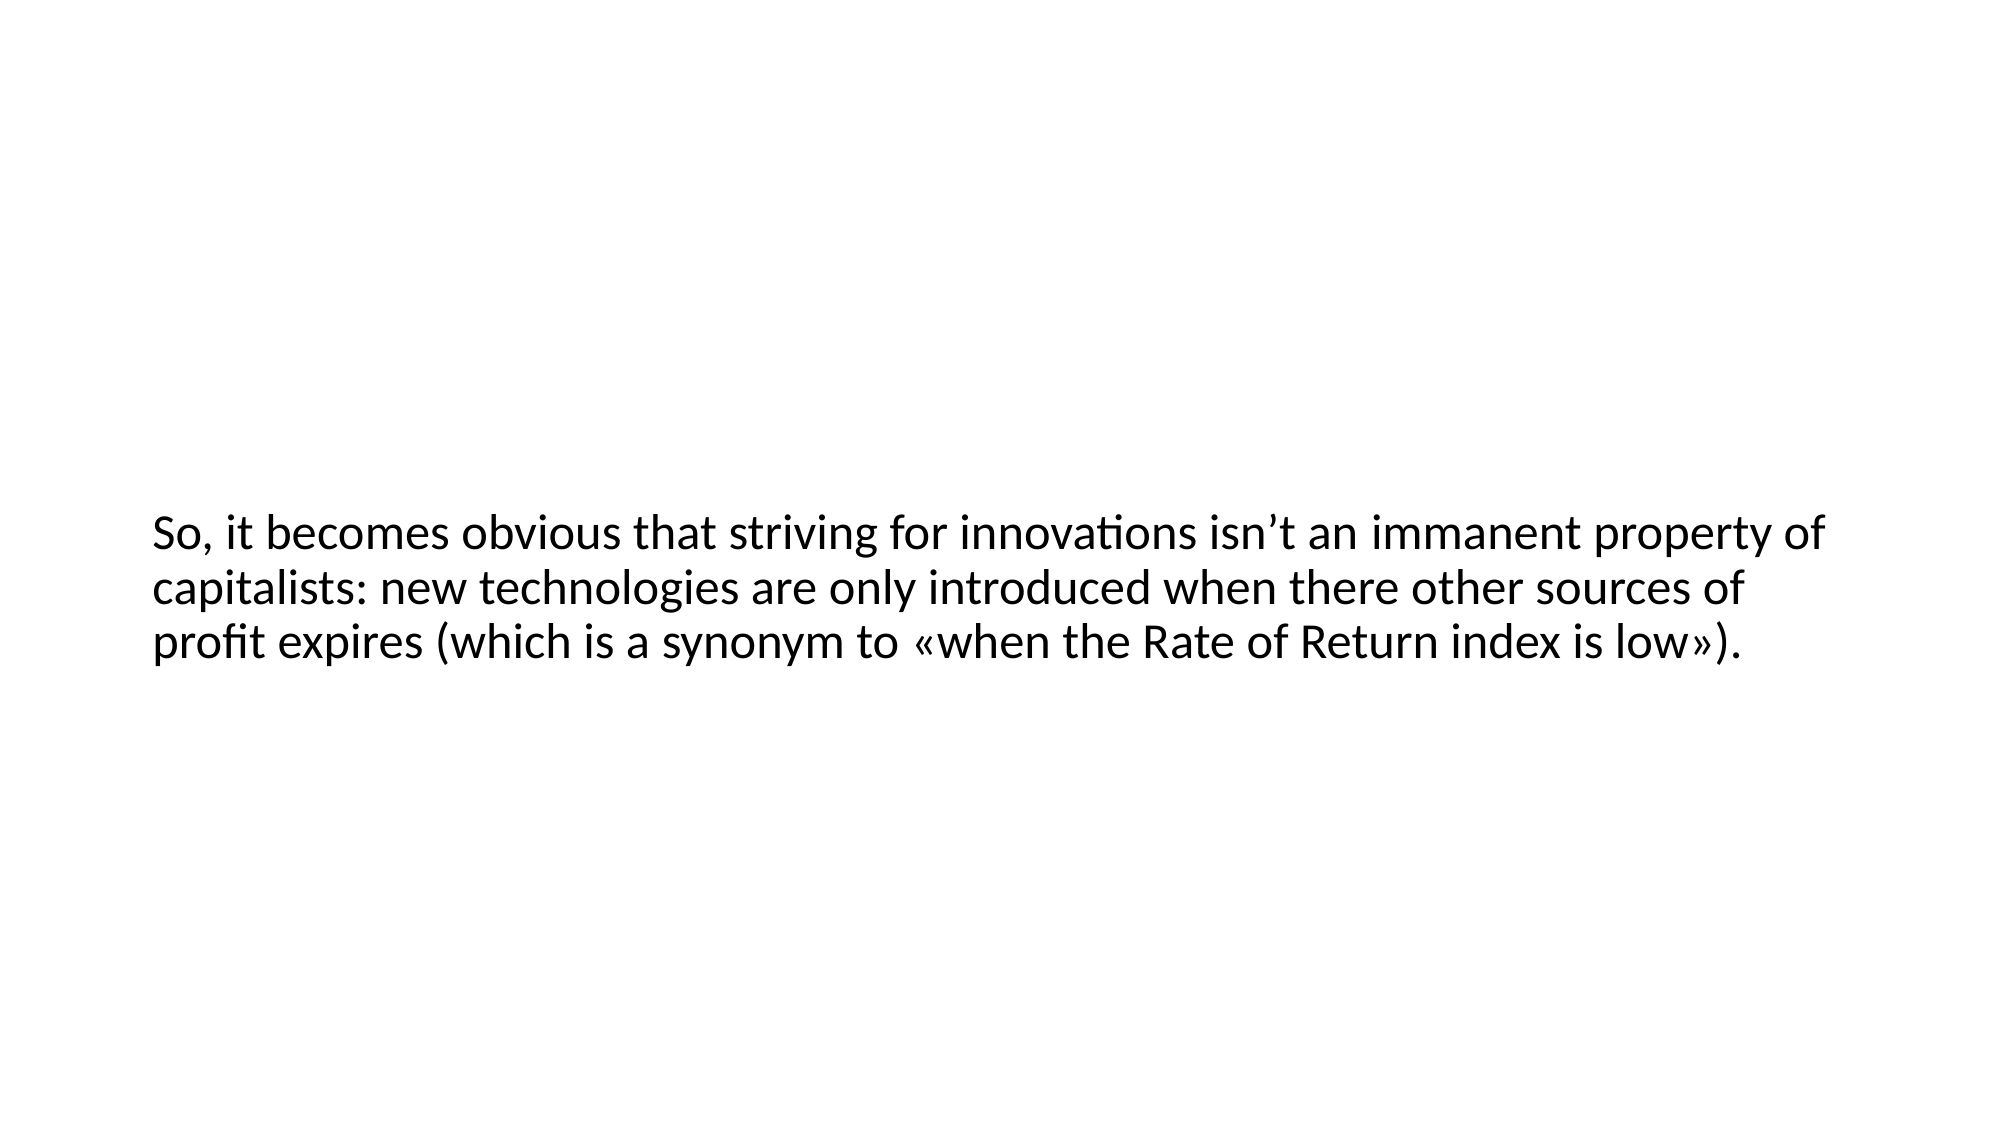

# So, it becomes obvious that striving for innovations isn’t an immanent property of capitalists: new technologies are only introduced when there other sources of profit expires (which is a synonym to «when the Rate of Return index is low»).